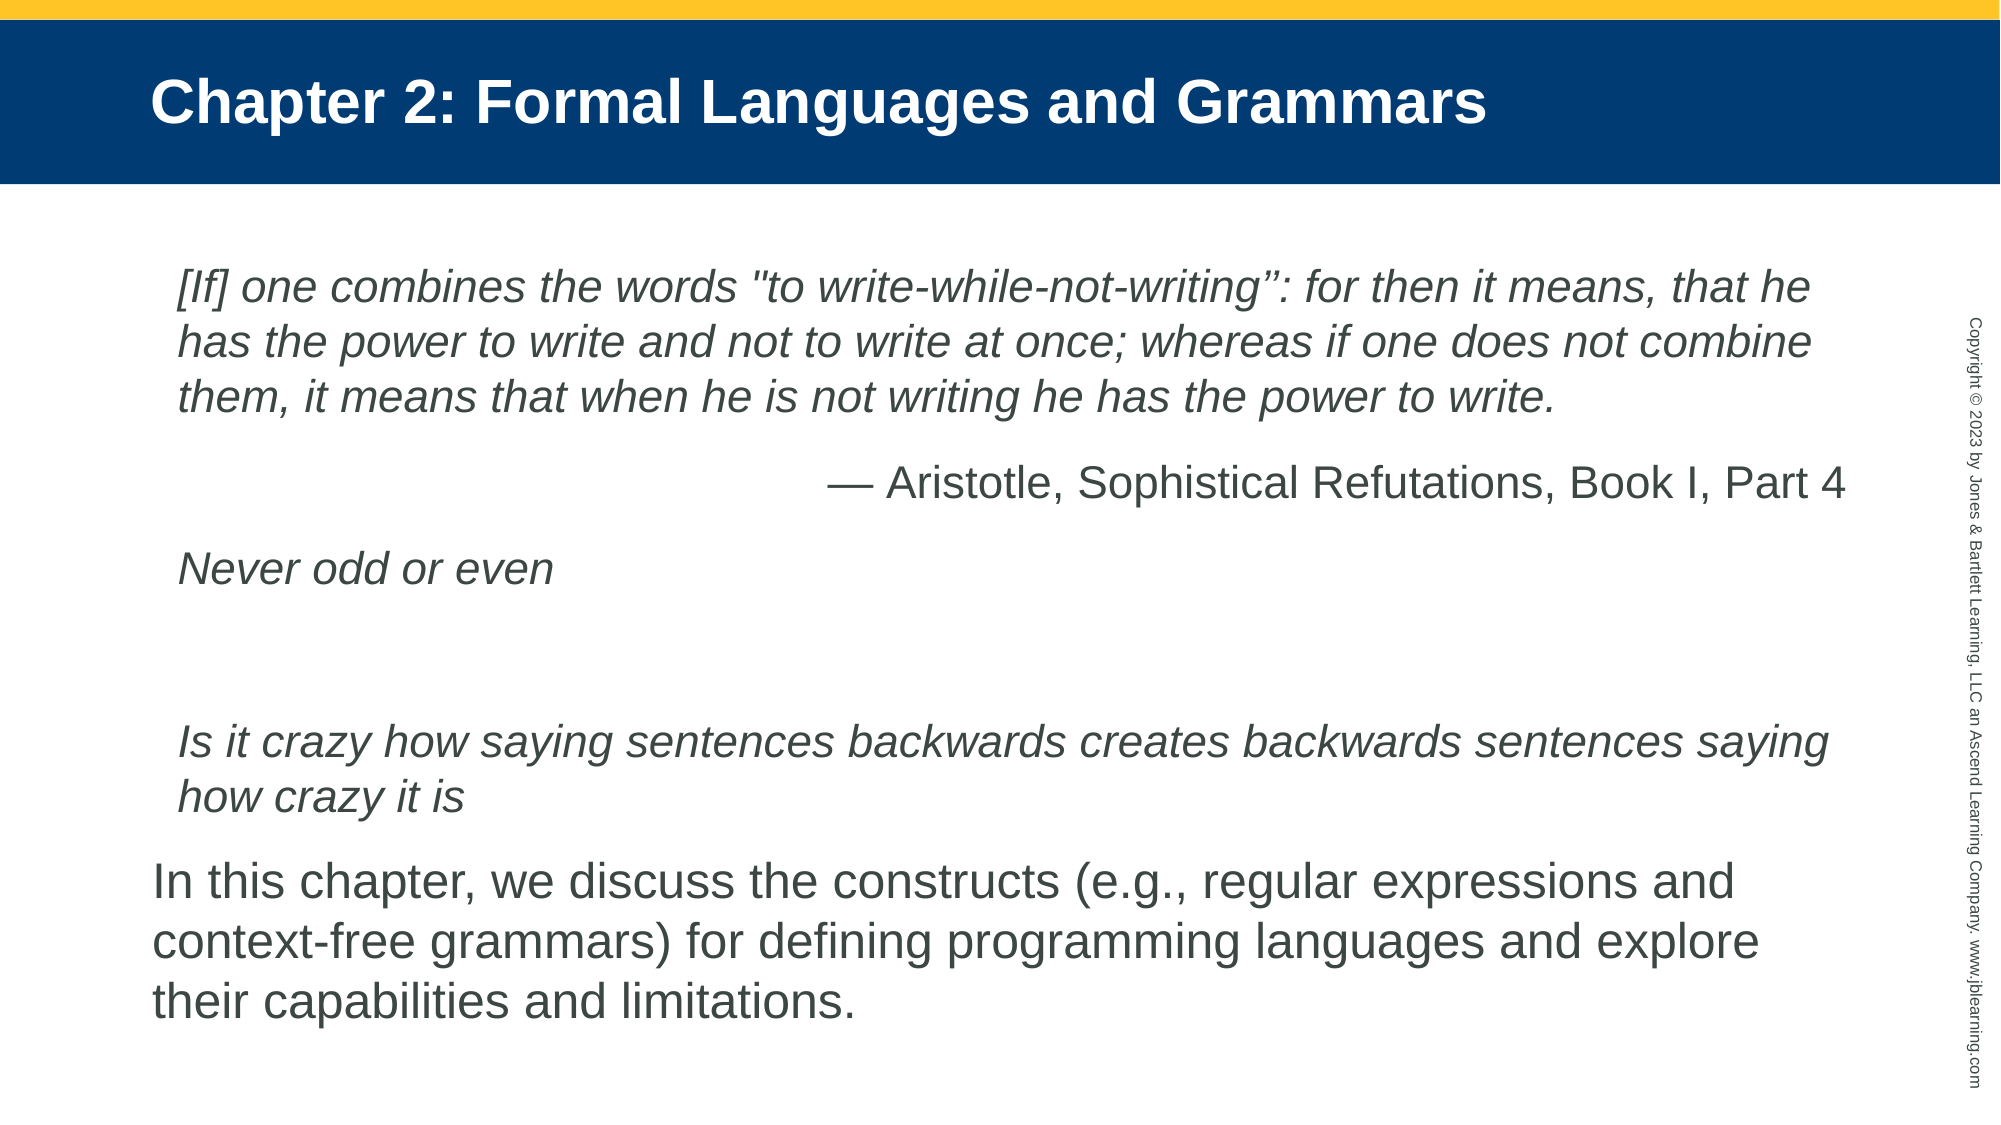

# Chapter 2: Formal Languages and Grammars
[If] one combines the words "to write-while-not-writing’’: for then it means, that he has the power to write and not to write at once; whereas if one does not combine them, it means that when he is not writing he has the power to write.
— Aristotle, Sophistical Refutations, Book I, Part 4
Never odd or even

Is it crazy how saying sentences backwards creates backwards sentences saying how crazy it is

In this chapter, we discuss the constructs (e.g., regular expressions and context-free grammars) for defining programming languages and explore their capabilities and limitations.